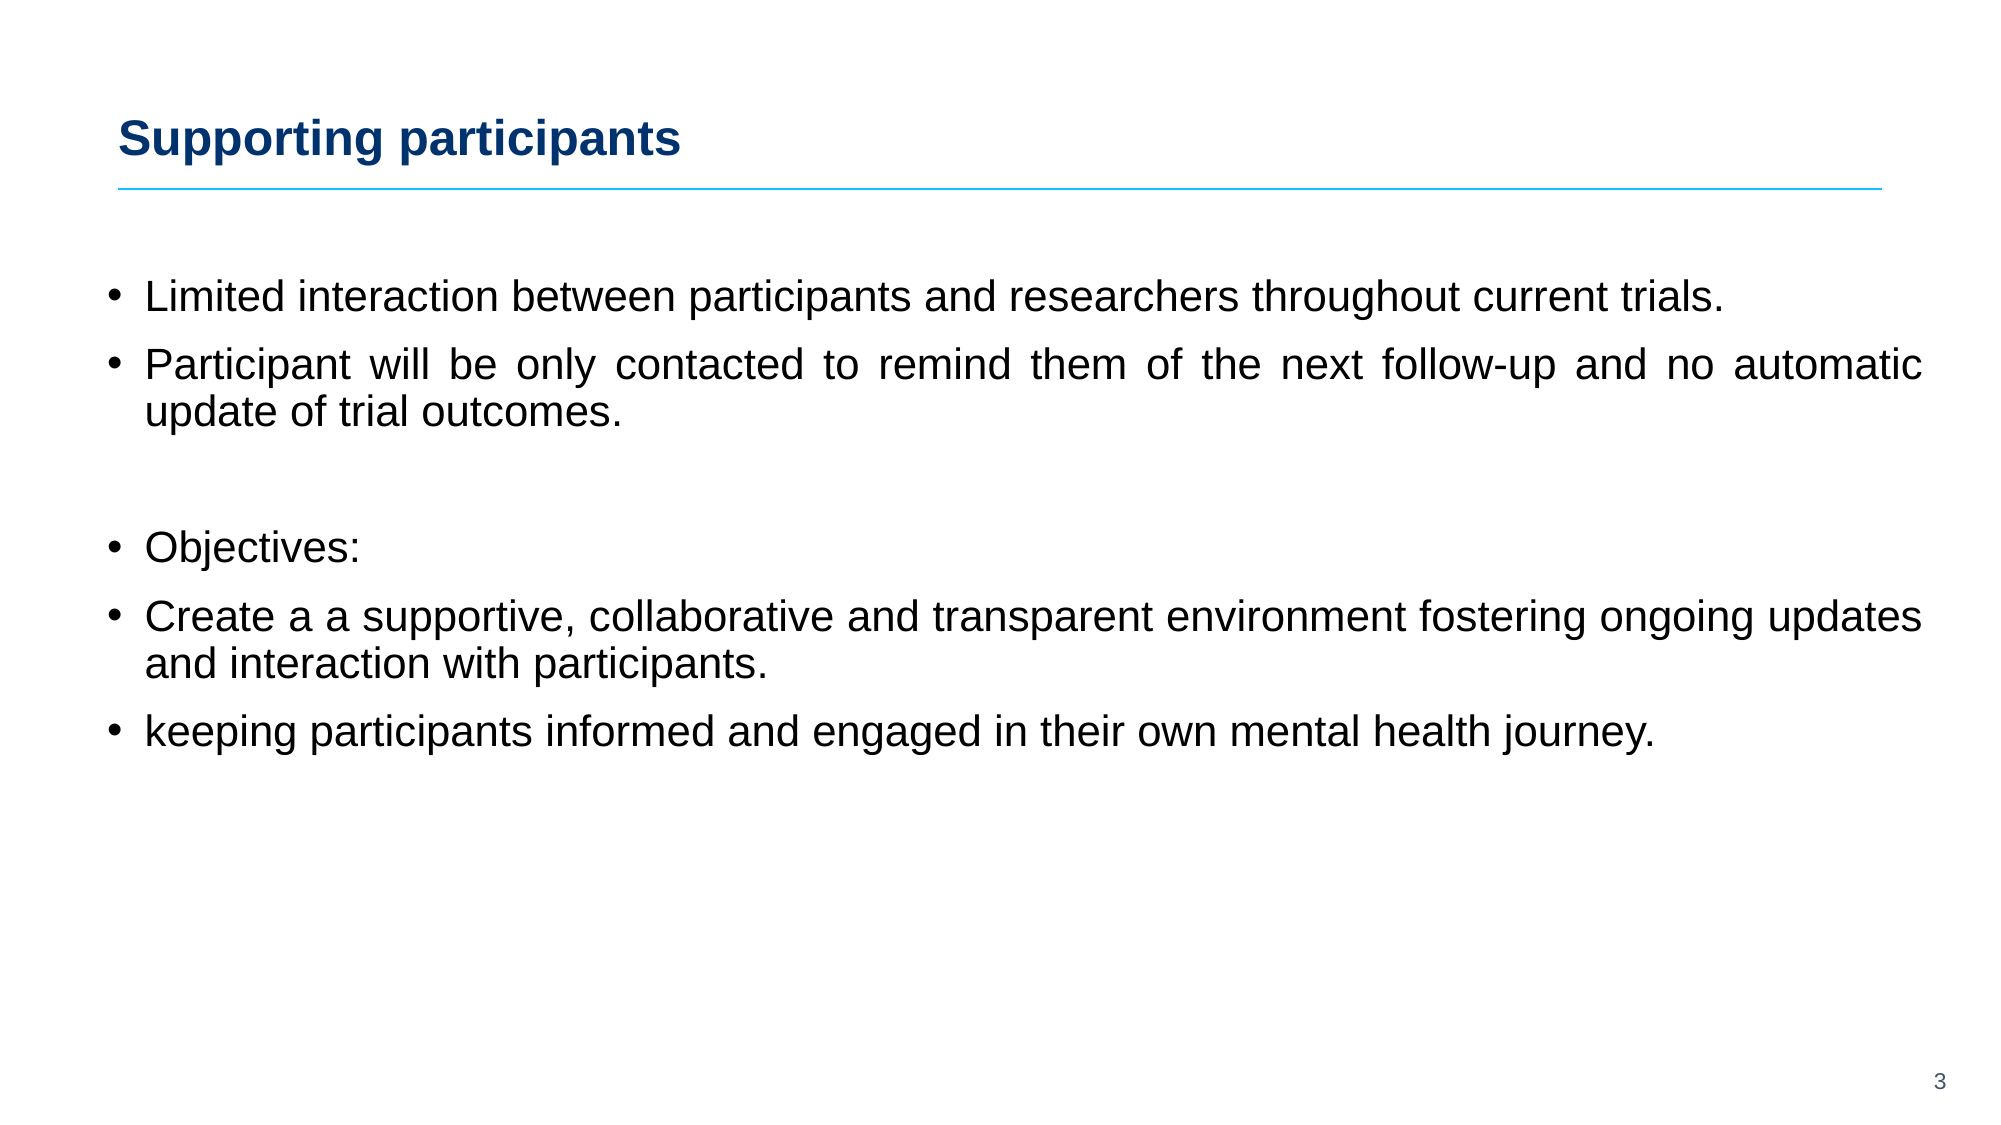

Supporting participants
Limited interaction between participants and researchers throughout current trials.
Participant will be only contacted to remind them of the next follow-up and no automatic update of trial outcomes.

Objectives:
Create a a supportive, collaborative and transparent environment fostering ongoing updates and interaction with participants.
keeping participants informed and engaged in their own mental health journey.

3